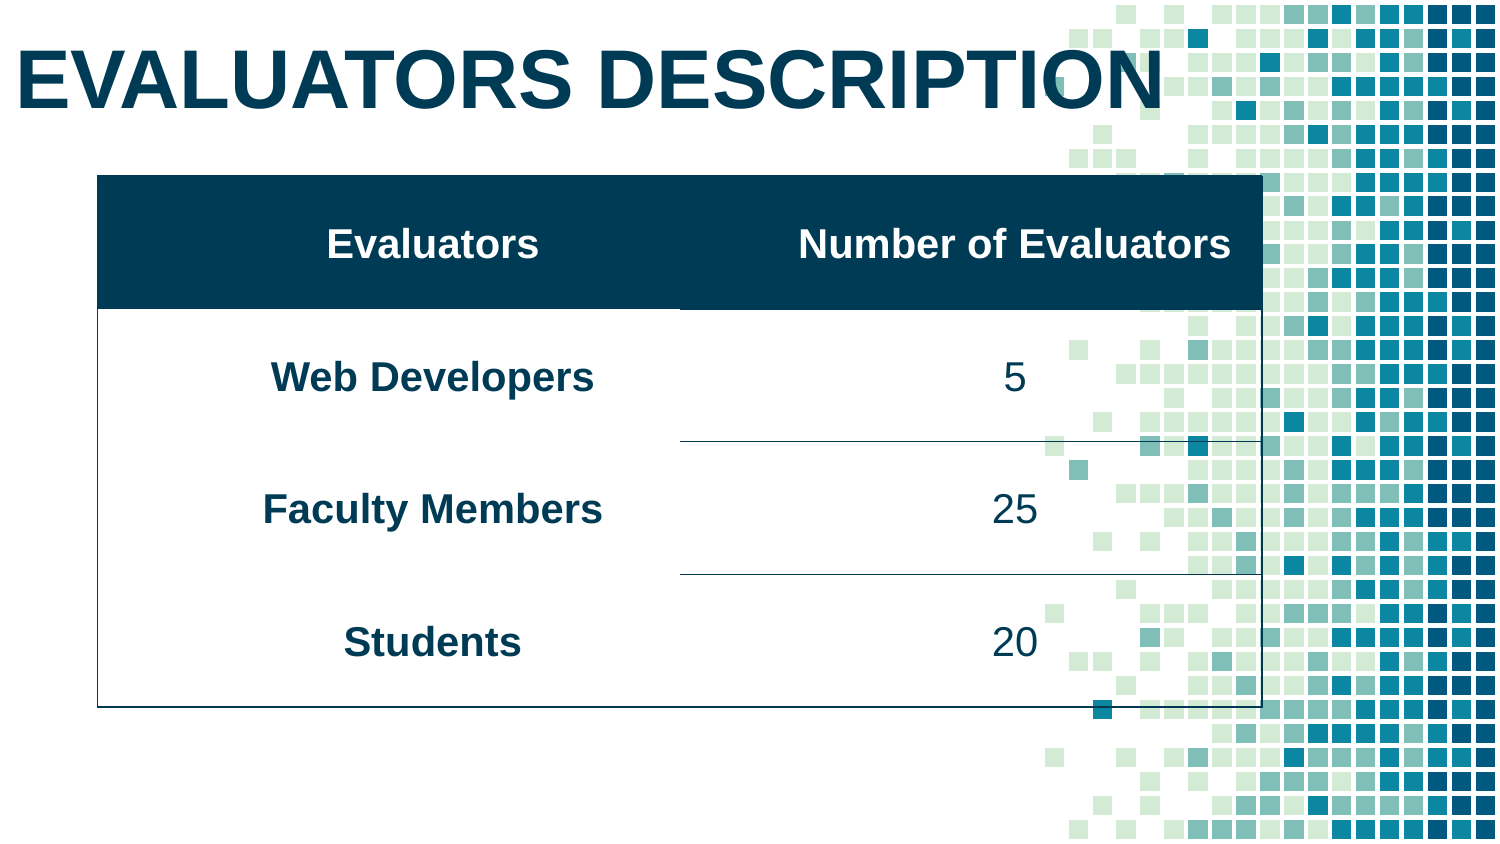

EVALUATORS DESCRIPTION
| Evaluators | Number of Evaluators |
| --- | --- |
| Web Developers | 5 |
| Faculty Members | 25 |
| Students | 20 |